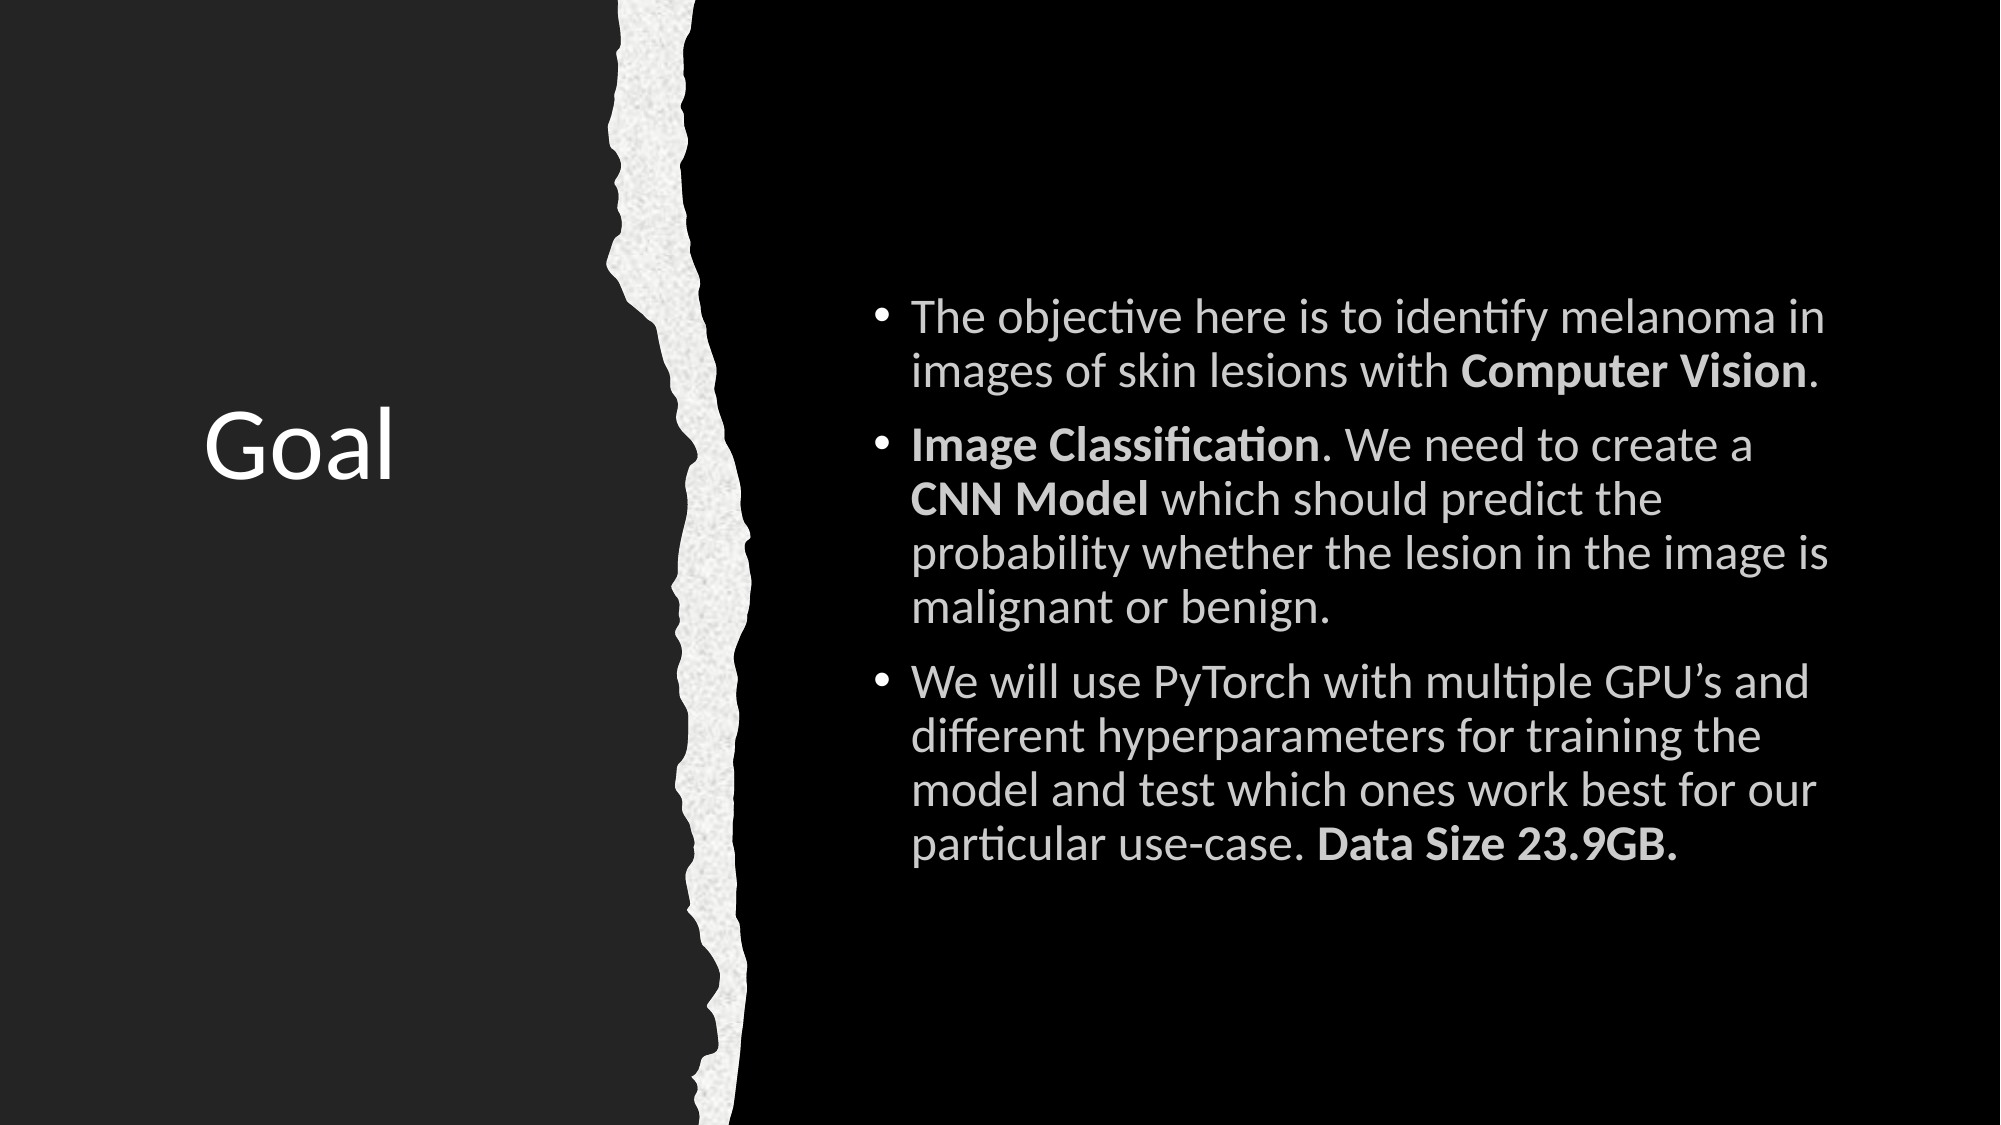

# Goal
The objective here is to identify melanoma in images of skin lesions with Computer Vision.
Image Classification. We need to create a CNN Model which should predict the probability whether the lesion in the image is malignant or benign.
We will use PyTorch with multiple GPU’s and different hyperparameters for training the model and test which ones work best for our particular use-case. Data Size 23.9GB.